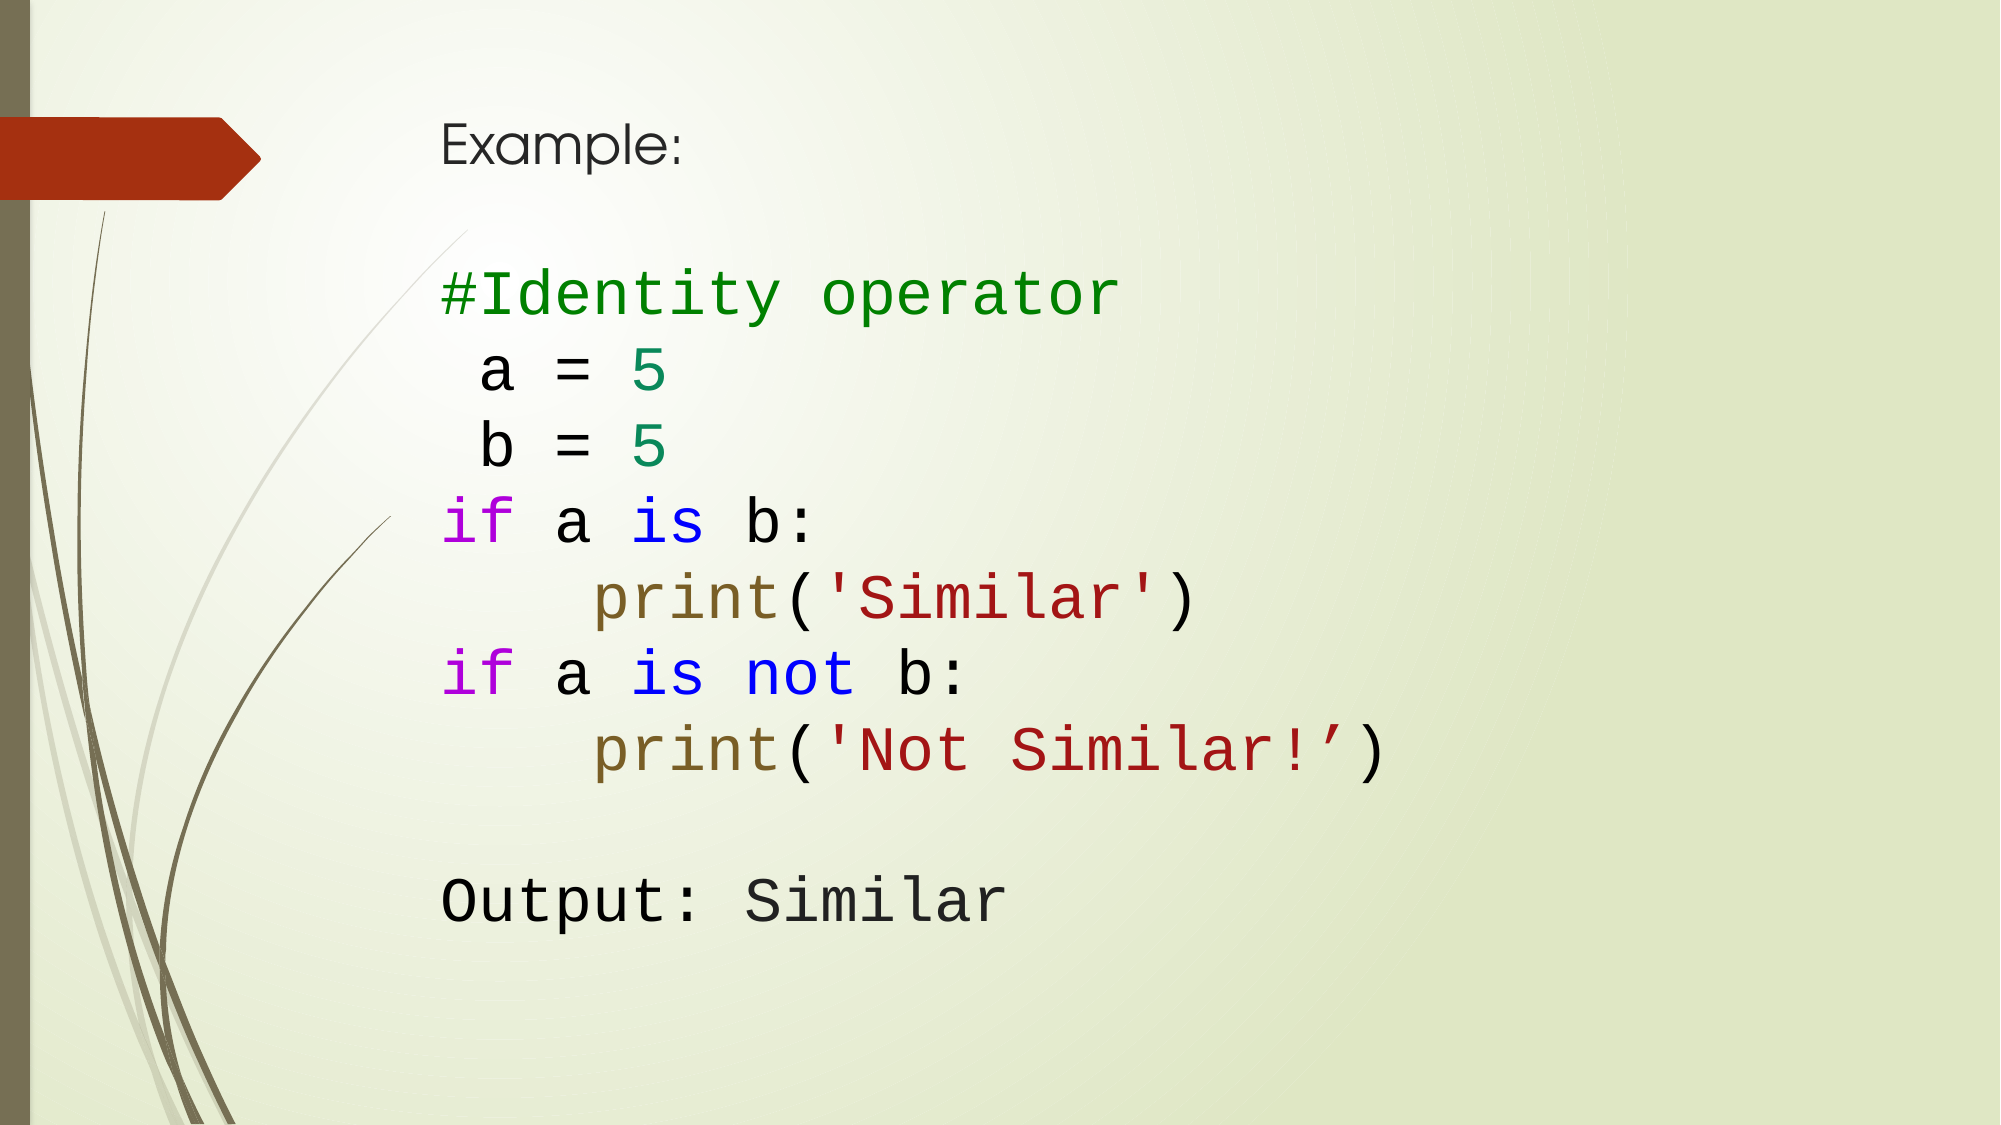

# Example: #Identity operator  a = 5 b = 5 if a is b:     print('Similar') if a is not b:     print('Not Similar!’) Output: Similar